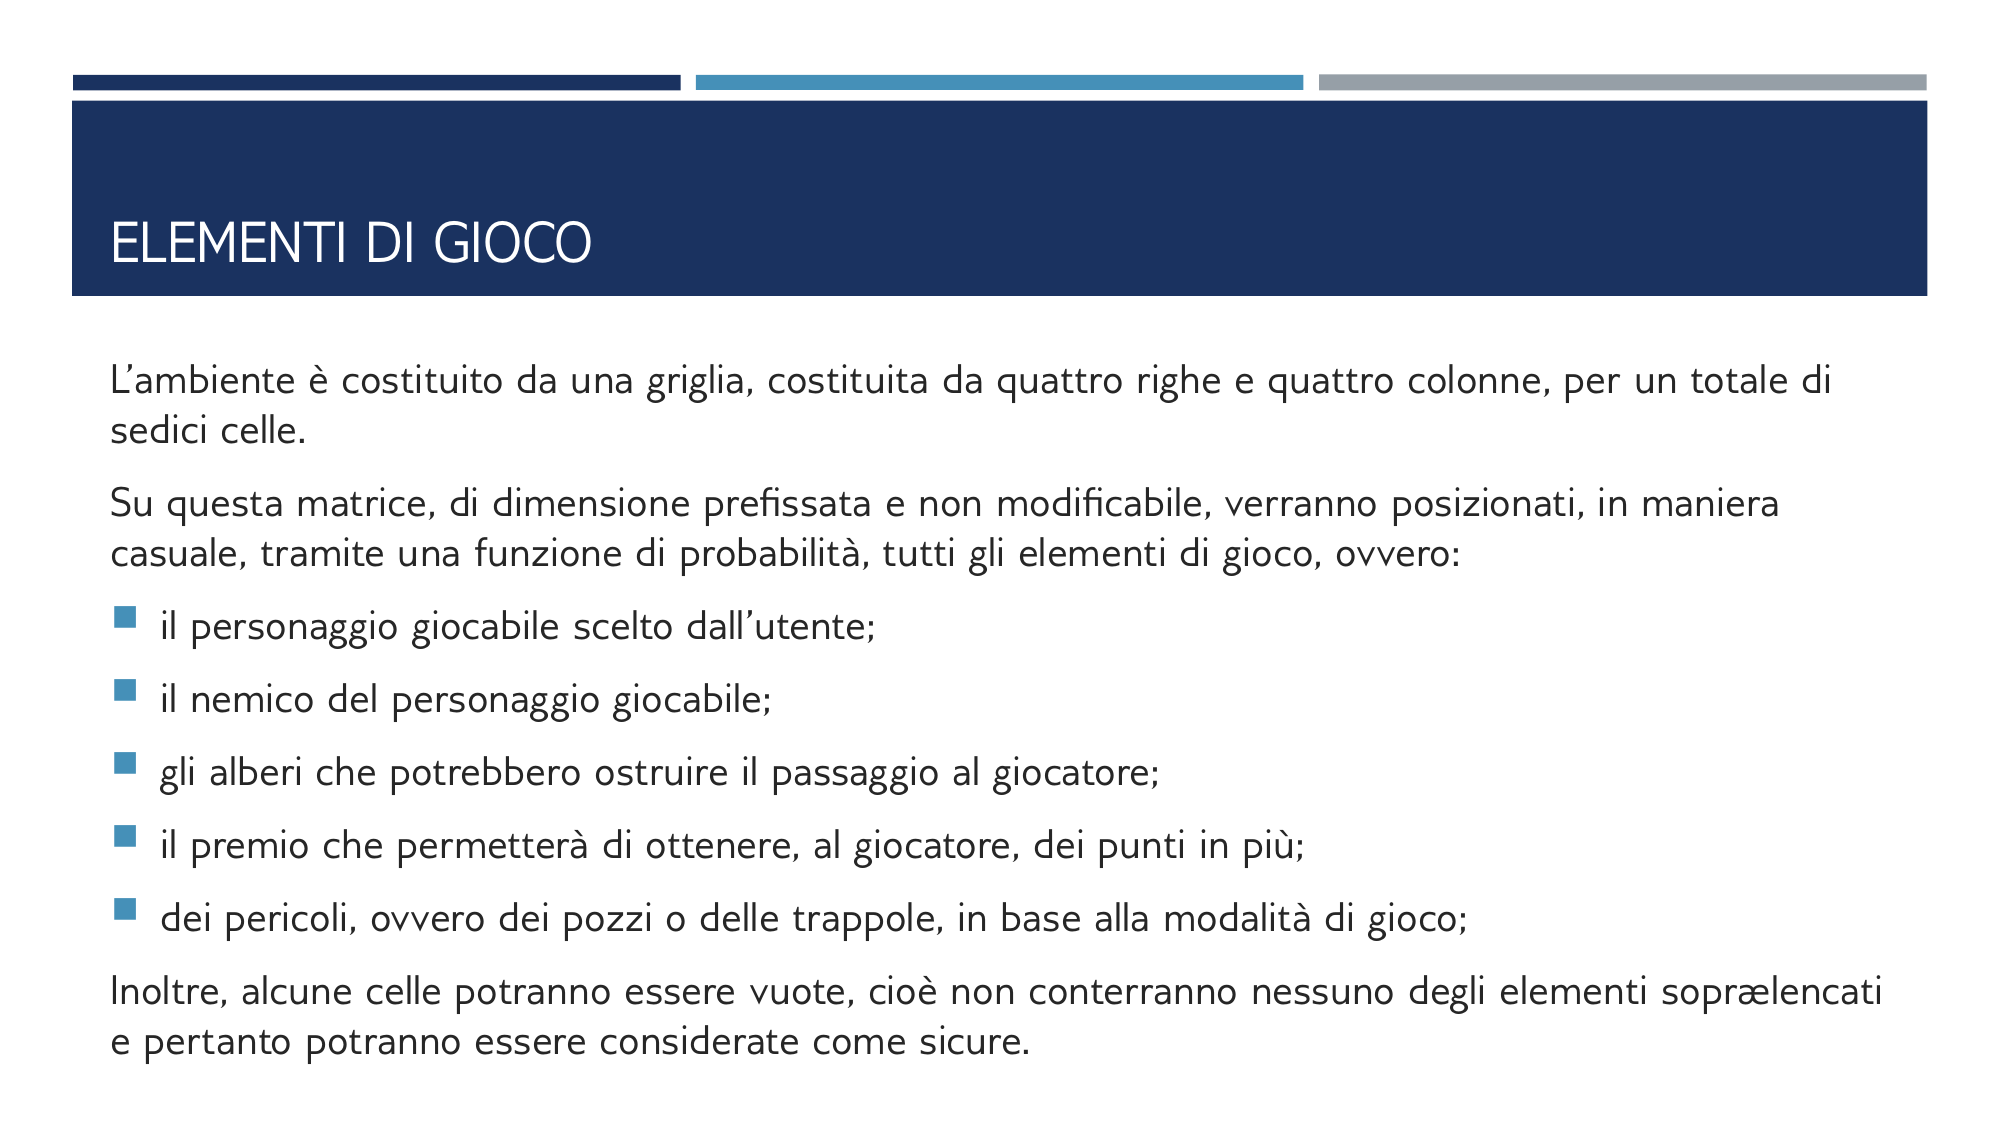

# Elementi di gioco
L’ambiente è costituito da una griglia, costituita da quattro righe e quattro colonne, per un totale di sedici celle.
Su questa matrice, di dimensione prefissata e non modificabile, verranno posizionati, in maniera casuale, tramite una funzione di probabilità, tutti gli elementi di gioco, ovvero:
il personaggio giocabile scelto dall’utente;
il nemico del personaggio giocabile;
gli alberi che potrebbero ostruire il passaggio al giocatore;
il premio che permetterà di ottenere, al giocatore, dei punti in più;
dei pericoli, ovvero dei pozzi o delle trappole, in base alla modalità di gioco;
Inoltre, alcune celle potranno essere vuote, cioè non conterranno nessuno degli elementi sopraelencati e pertanto potranno essere considerate come sicure.